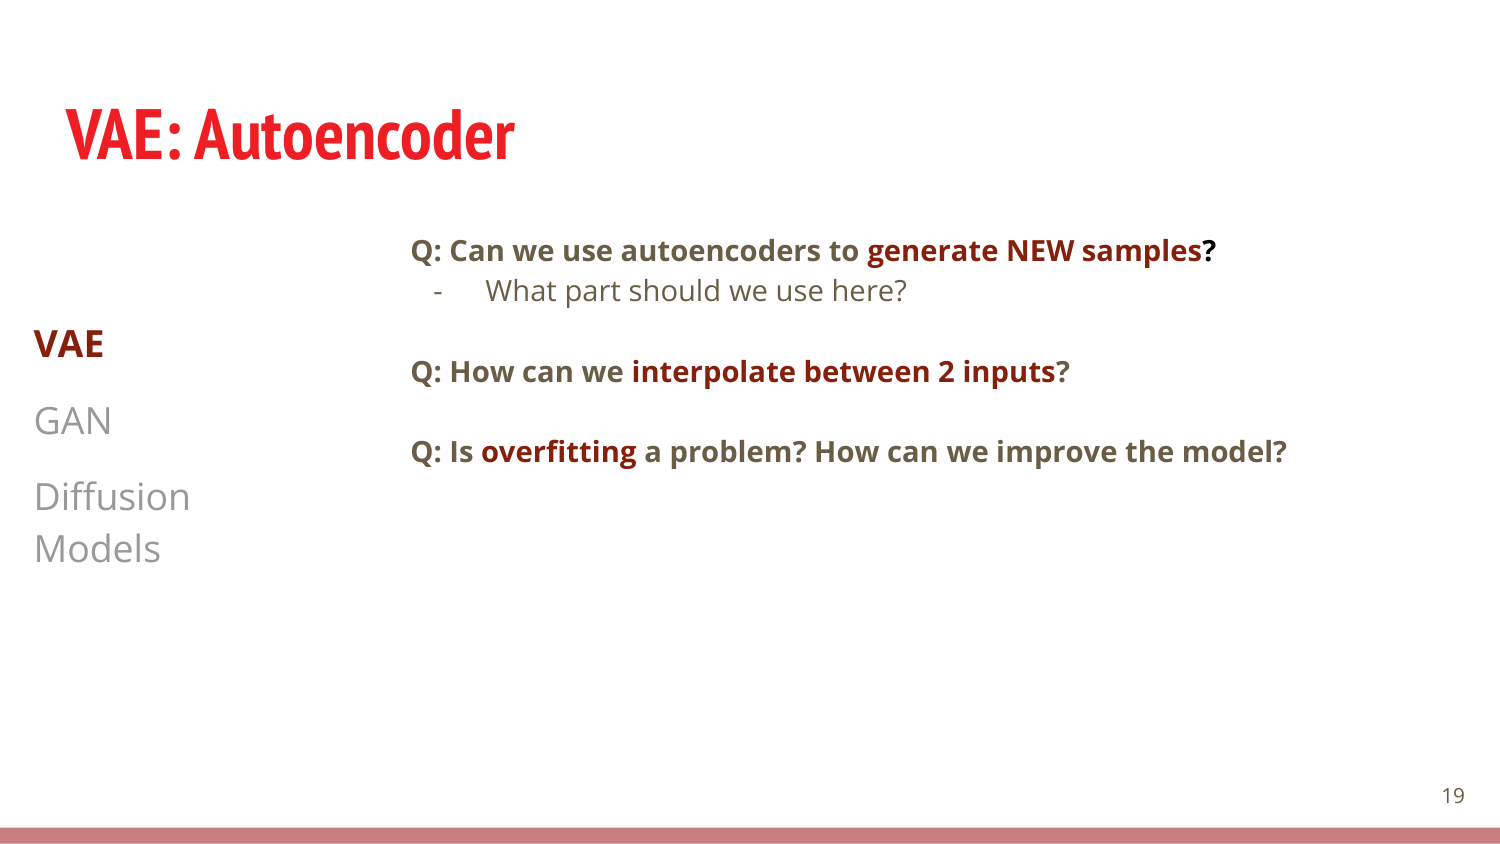

# VAE: Autoencoder

VAE
GAN
Diffusion Models

Q: Can we use autoencoders to generate NEW samples?
What part should we use here?

Q: How can we interpolate between 2 inputs?

Q: Is overfitting a problem? How can we improve the model?
19